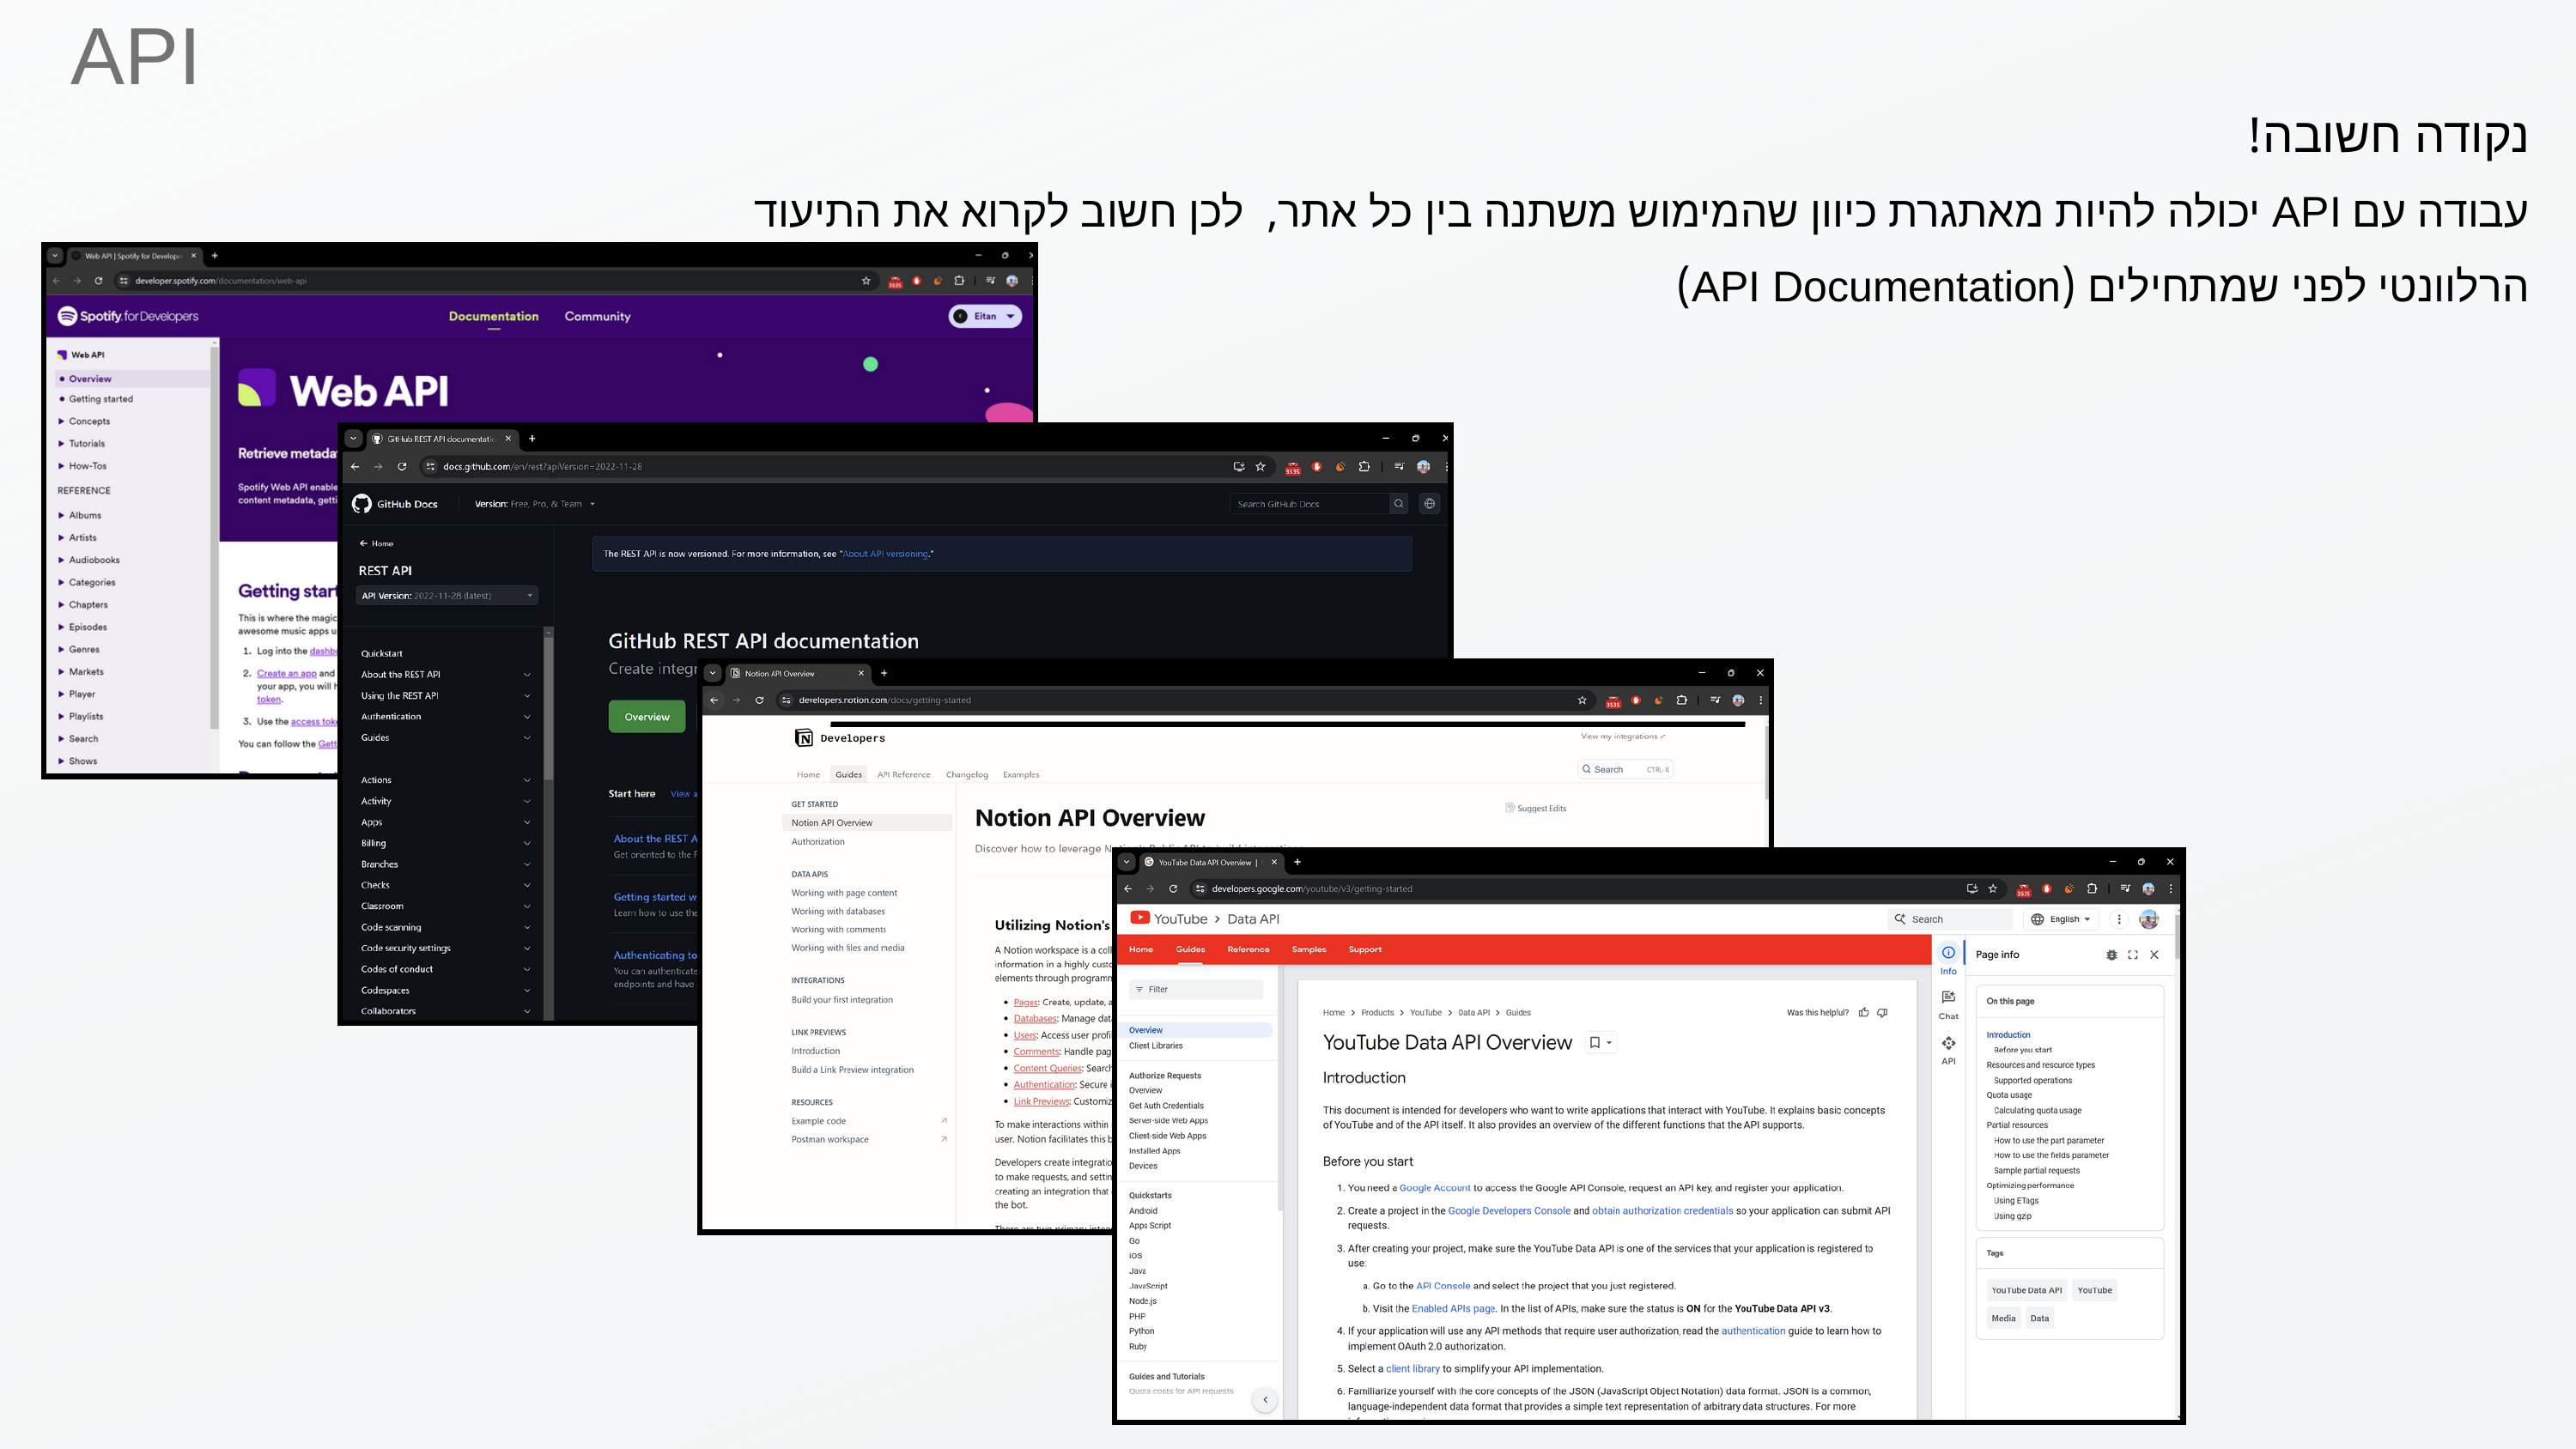

API
נקודה חשובה!
עבודה עם API יכולה להיות מאתגרת כיוון שהמימוש משתנה בין כל אתר,  לכן חשוב לקרוא את התיעוד הרלוונטי לפני שמתחילים (API Documentation)